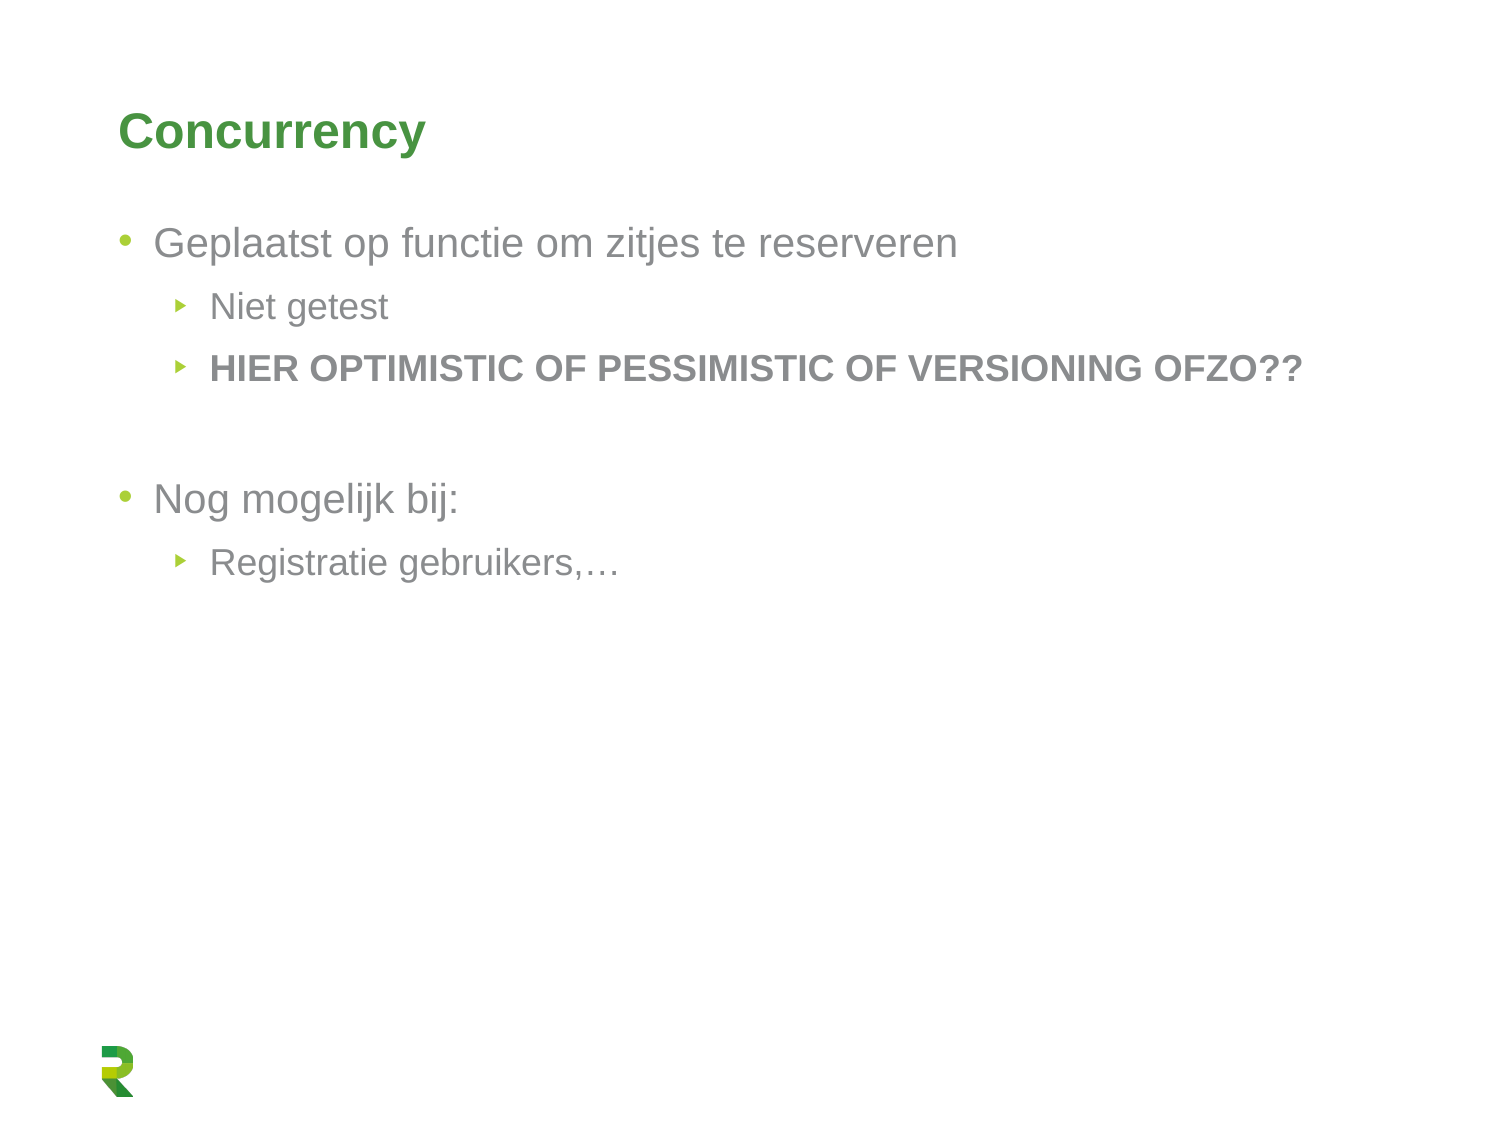

# Concurrency
Geplaatst op functie om zitjes te reserveren
Niet getest
HIER OPTIMISTIC OF PESSIMISTIC OF VERSIONING OFZO??

Nog mogelijk bij:
Registratie gebruikers,…